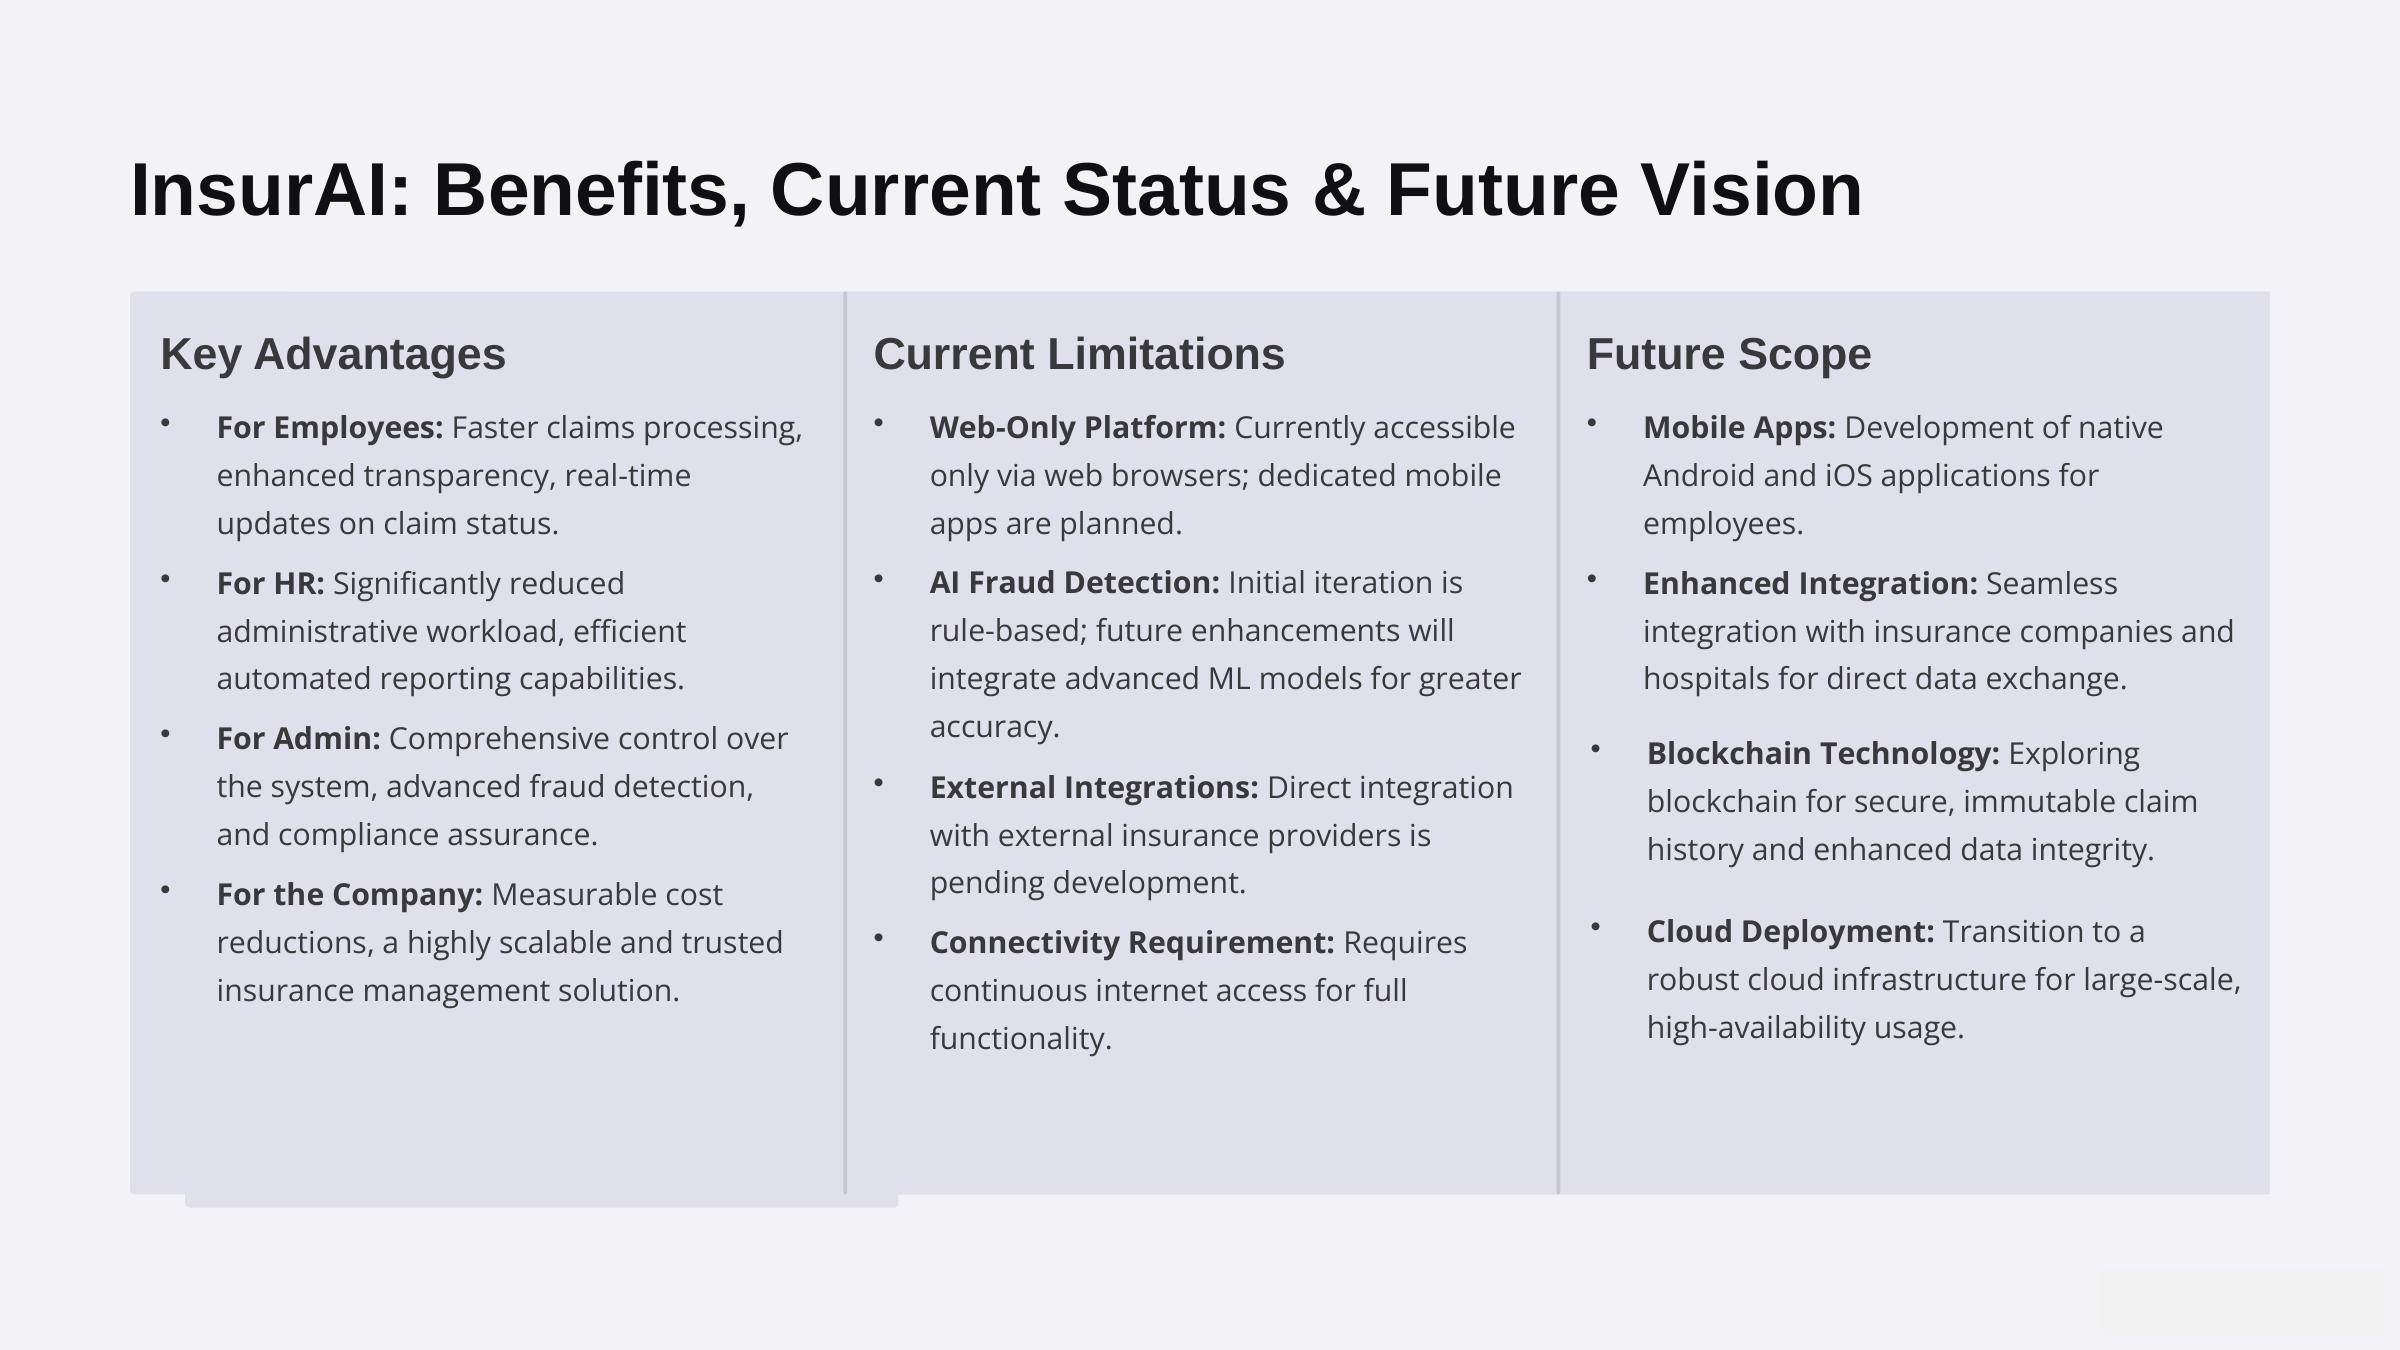

InsurAI: Benefits, Current Status & Future Vision

Key Advantages
Current Limitations
Future Scope
For Employees: Faster claims processing, enhanced transparency, real-time updates on claim status.
Web-Only Platform: Currently accessible only via web browsers; dedicated mobile apps are planned.
Mobile Apps: Development of native Android and iOS applications for employees.
For HR: Significantly reduced administrative workload, efficient automated reporting capabilities.
AI Fraud Detection: Initial iteration is rule-based; future enhancements will integrate advanced ML models for greater accuracy.
Enhanced Integration: Seamless integration with insurance companies and hospitals for direct data exchange.
For Admin: Comprehensive control over the system, advanced fraud detection, and compliance assurance.

Blockchain Technology: Exploring blockchain for secure, immutable claim history and enhanced data integrity.
External Integrations: Direct integration with external insurance providers is pending development.
For the Company: Measurable cost reductions, a highly scalable and trusted insurance management solution.
Cloud Deployment: Transition to a robust cloud infrastructure for large-scale, high-availability usage.
Connectivity Requirement: Requires continuous internet access for full functionality.